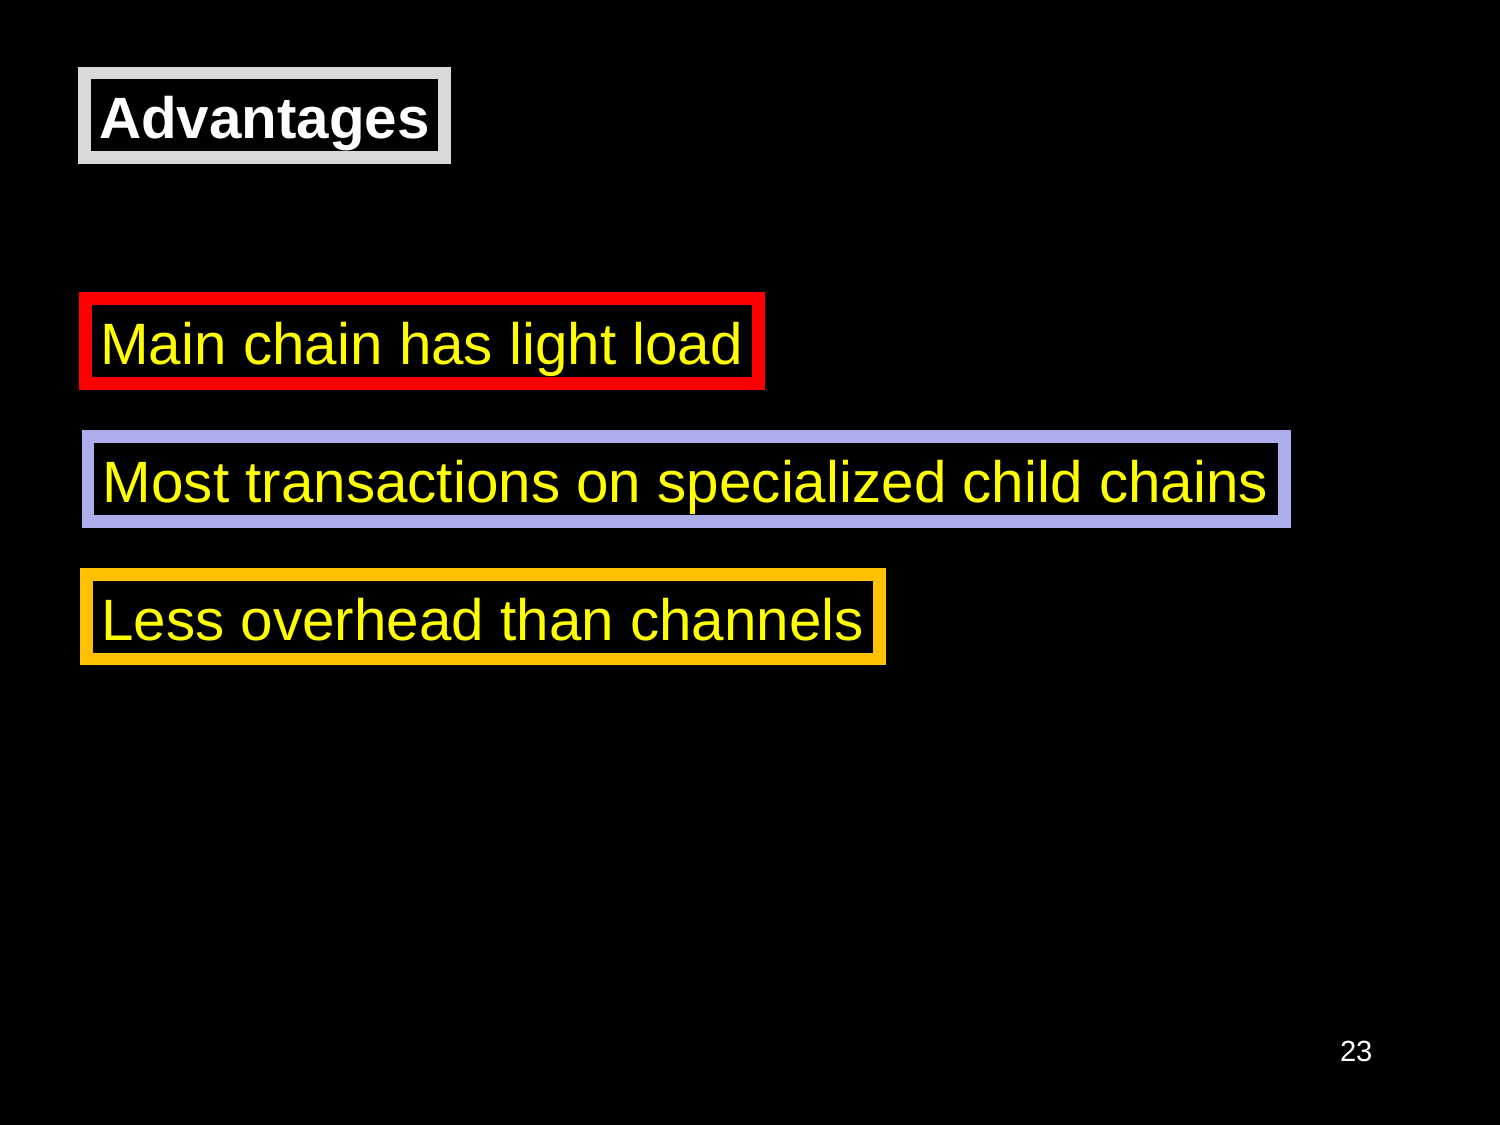

Advantages
Main chain has light load
Most transactions on specialized child chains
Less overhead than channels
23